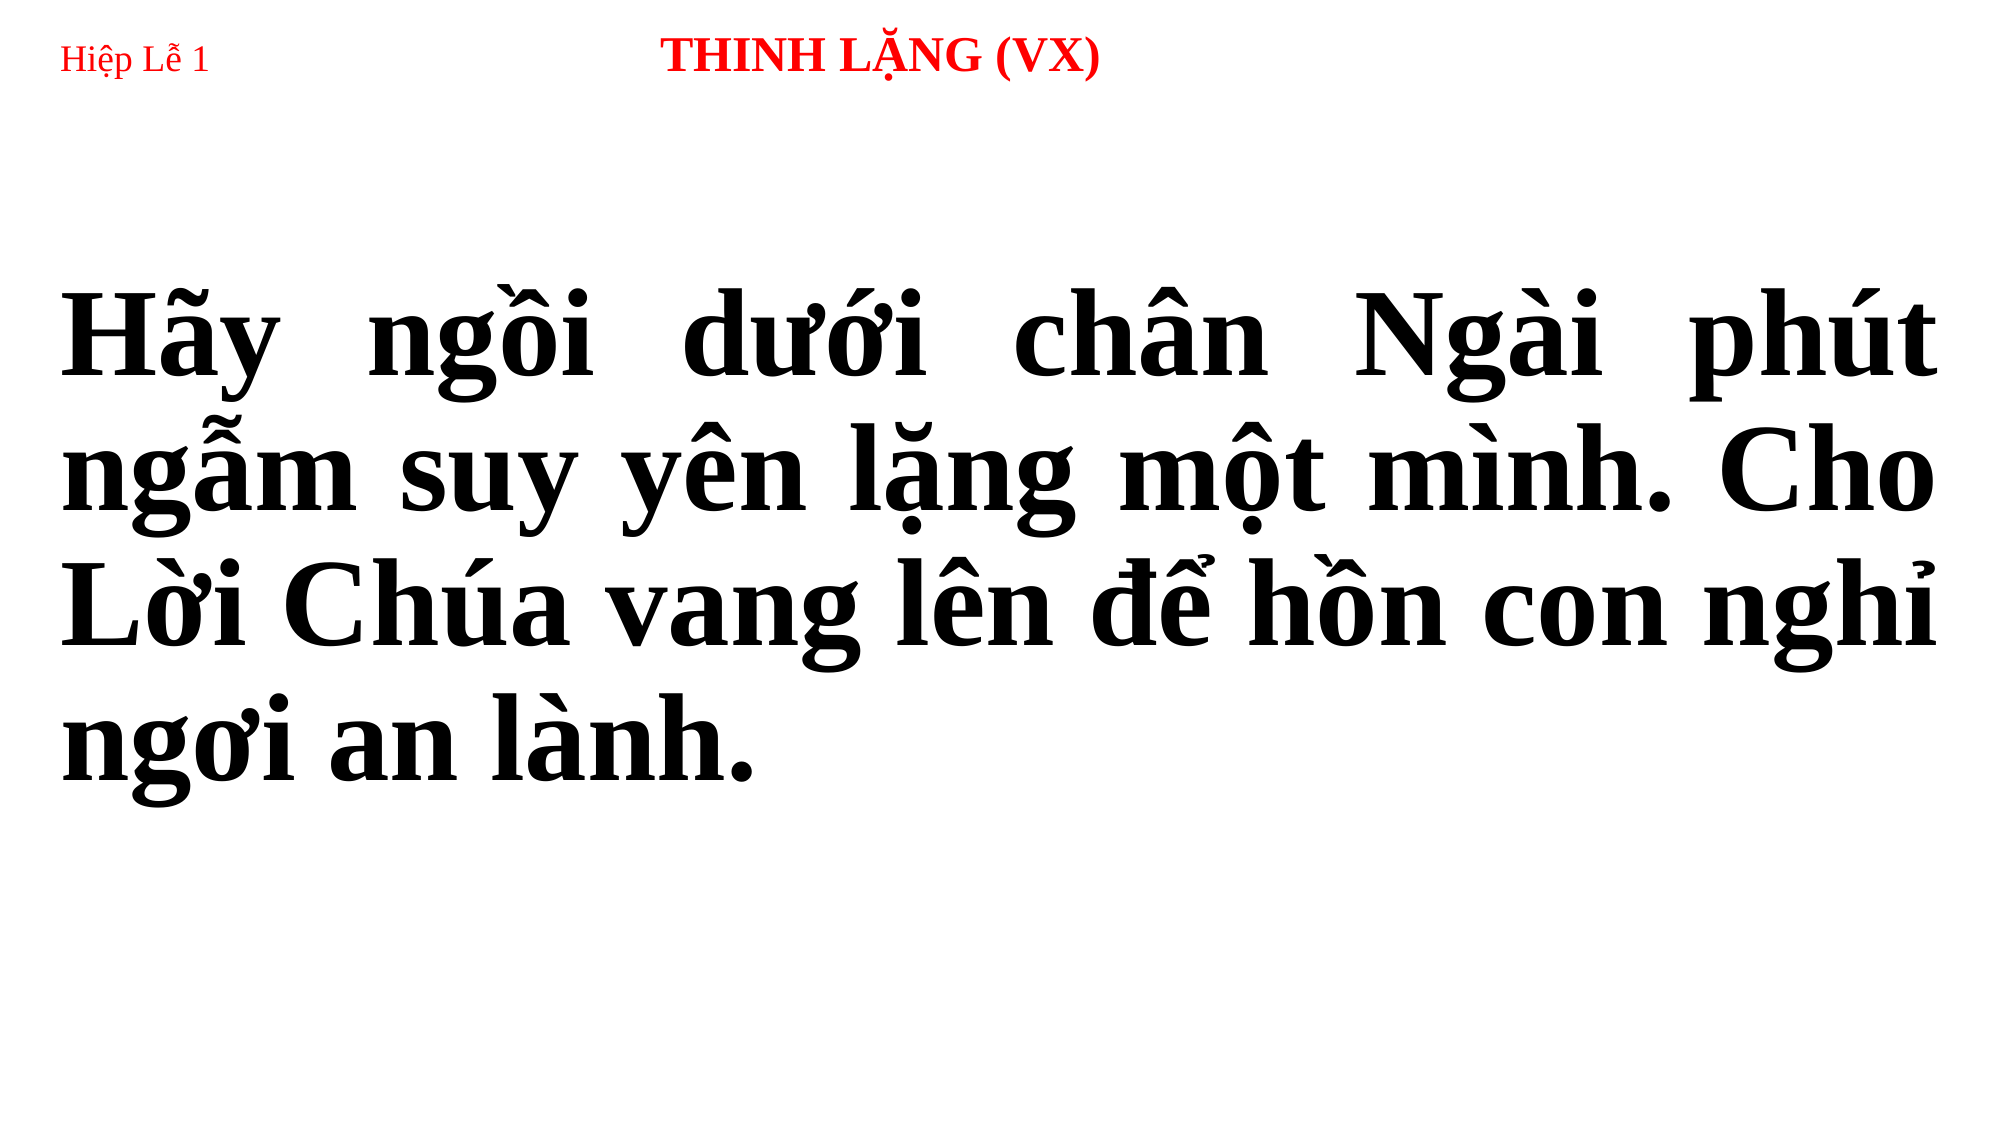

# Hiệp Lễ 1                    	     	THINH LẶNG (VX)
Hãy ngồi dưới chân Ngài phút ngẫm suy yên lặng một mình. Cho Lời Chúa vang lên để hồn con nghỉ ngơi an lành.